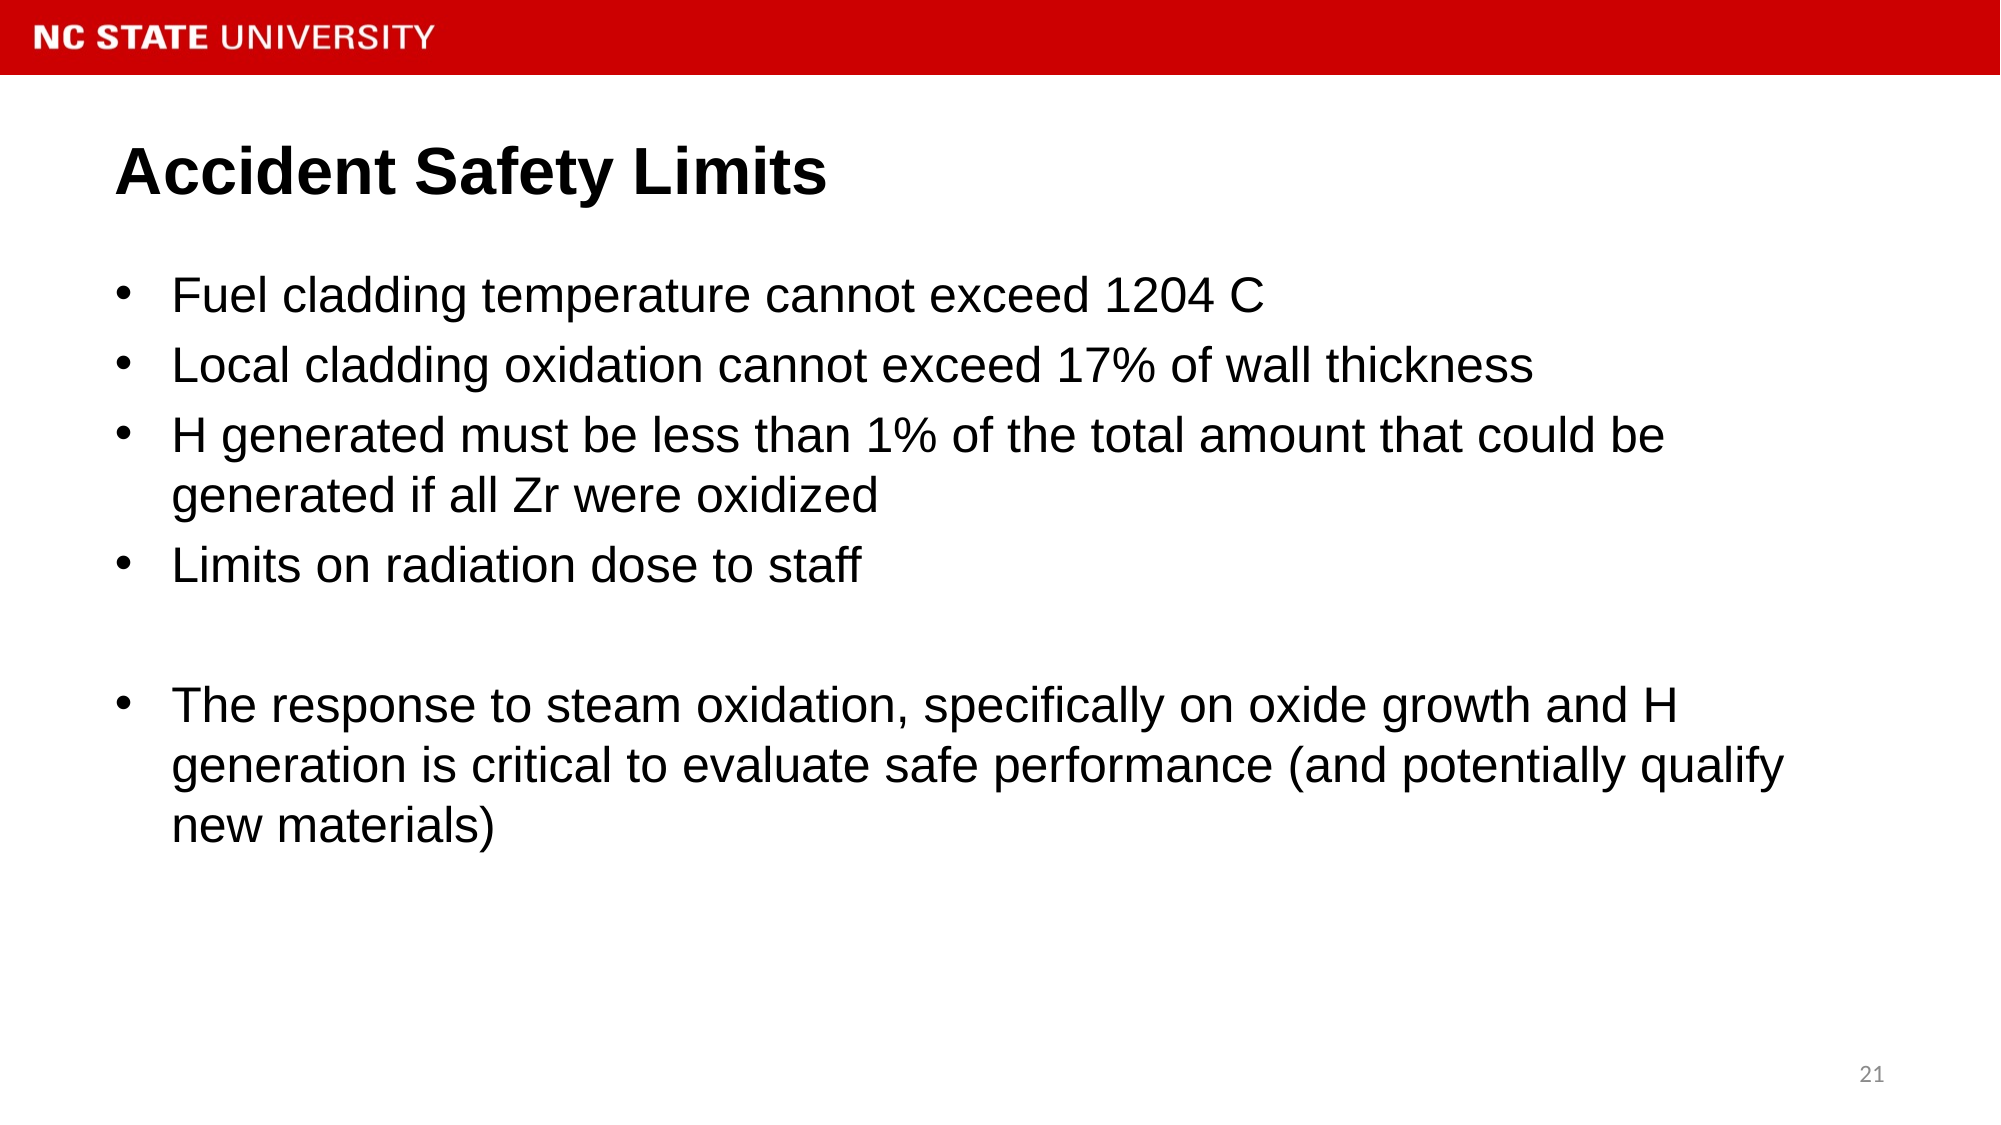

# Accident Safety Limits
Fuel cladding temperature cannot exceed 1204 C
Local cladding oxidation cannot exceed 17% of wall thickness
H generated must be less than 1% of the total amount that could be generated if all Zr were oxidized
Limits on radiation dose to staff

The response to steam oxidation, specifically on oxide growth and H generation is critical to evaluate safe performance (and potentially qualify new materials)
21